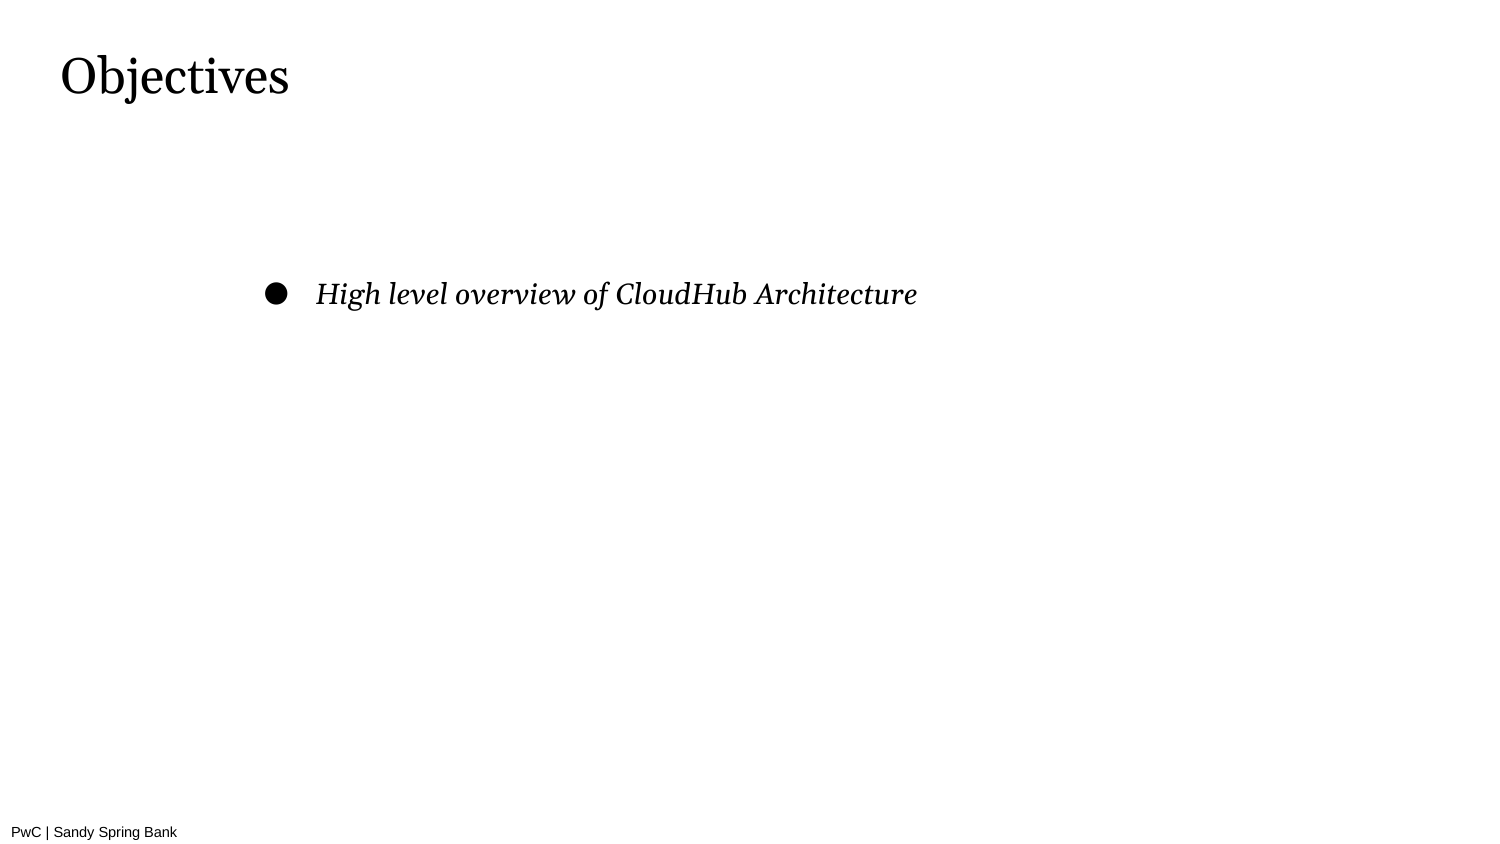

# Objectives
High level overview of CloudHub Architecture